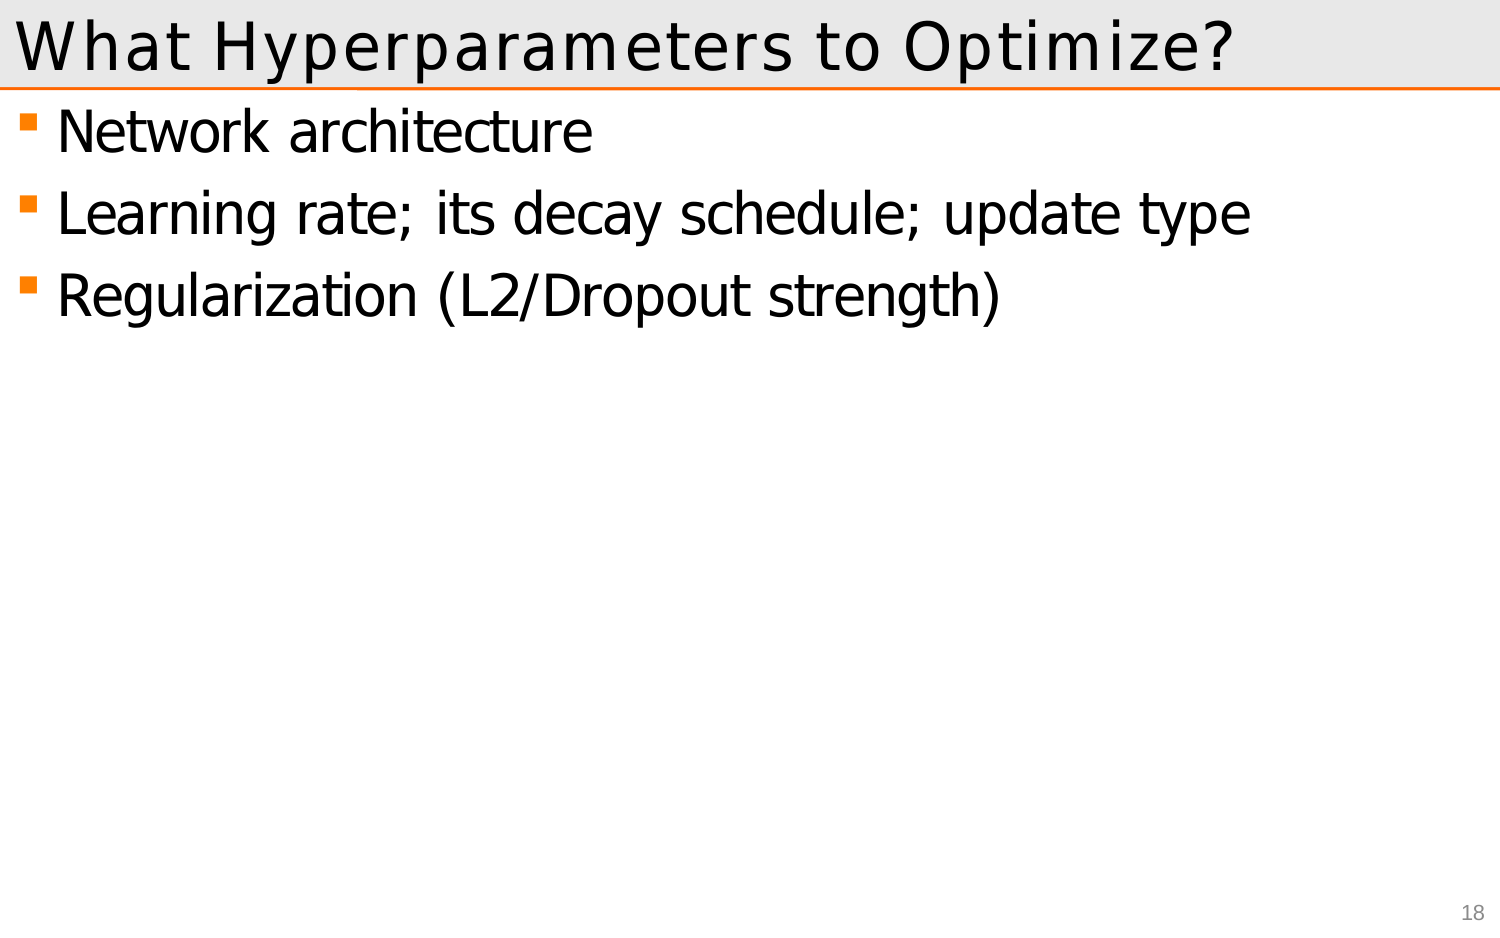

# What Hyperparameters to Optimize?
Network architecture
Learning rate; its decay schedule; update type
Regularization (L2/Dropout strength)

18